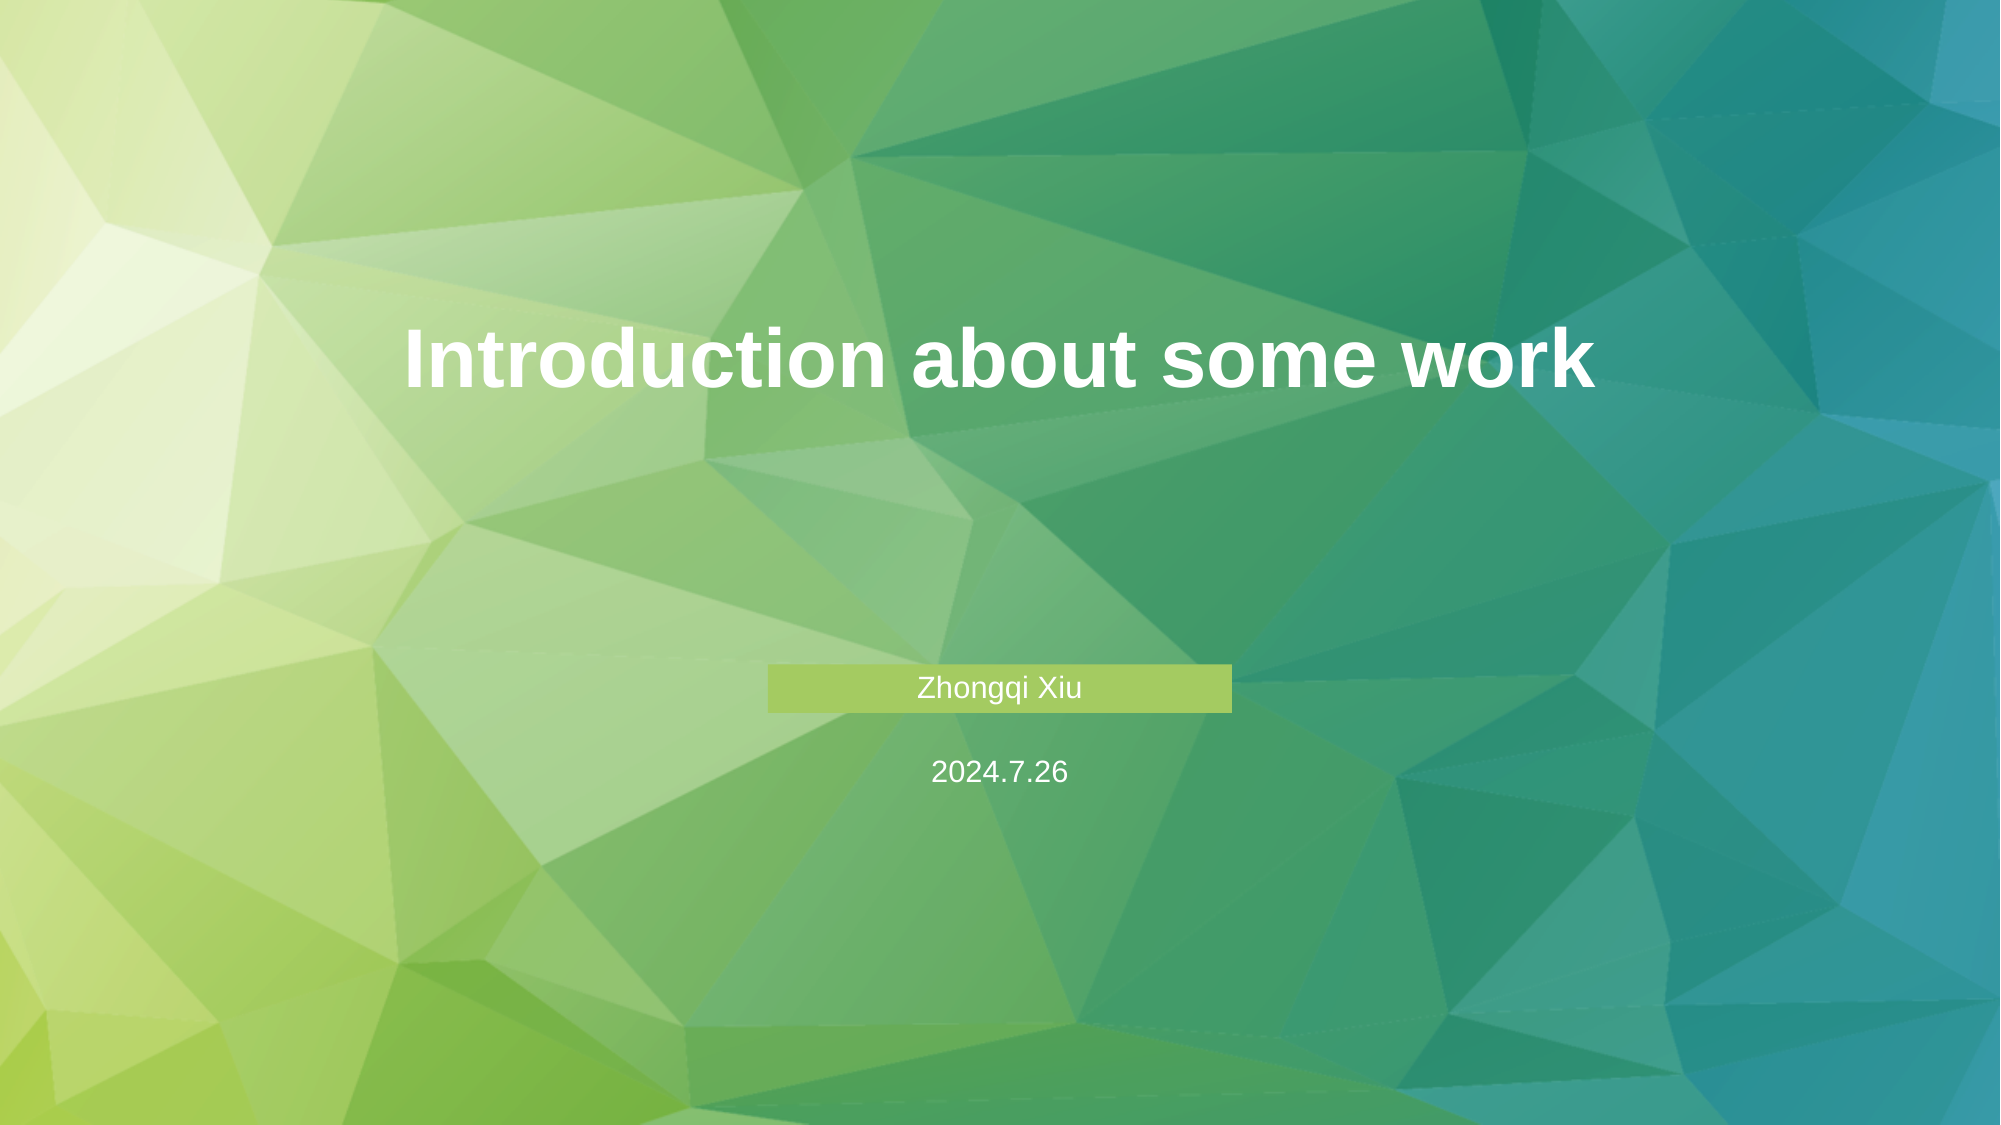

# Introduction about some work
Zhongqi Xiu
2024.7.26